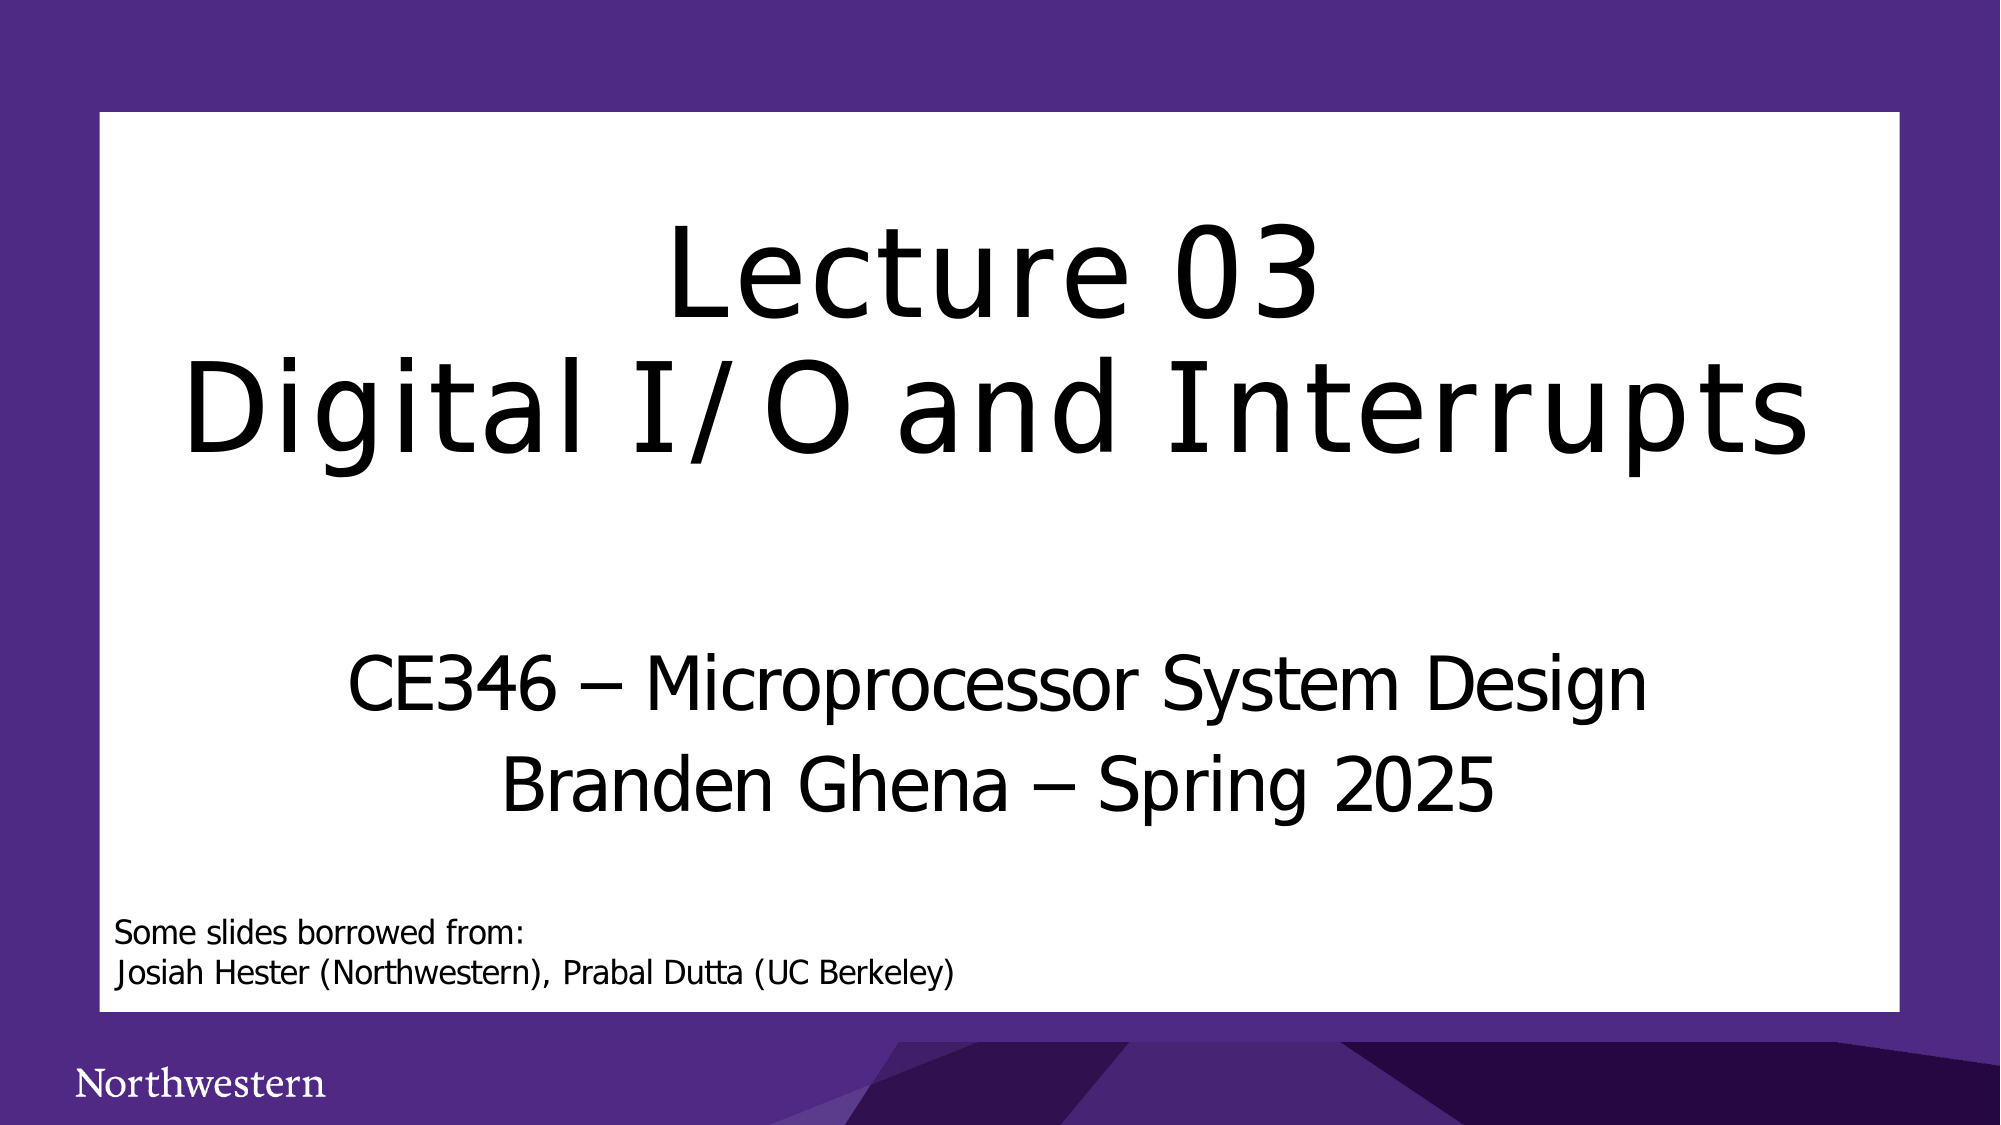

# Lecture 03 Digital I/O and Interrupts
CE346 – Microprocessor System Design
Branden Ghena – Spring 2025
Some slides borrowed from:
Josiah Hester (Northwestern), Prabal Dutta (UC Berkeley)